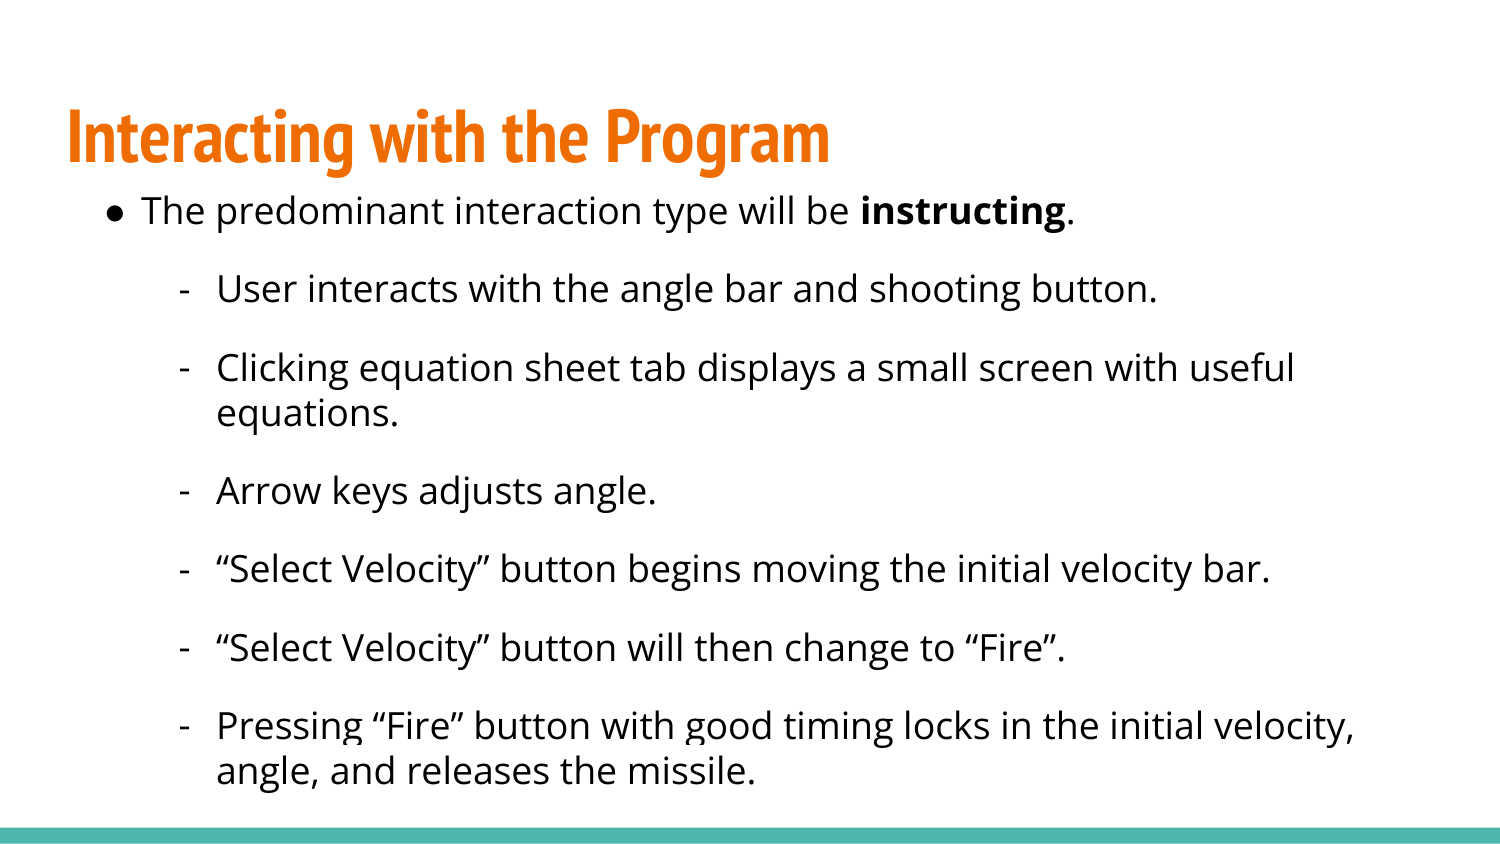

# Interacting with the Program
The predominant interaction type will be instructing.
User interacts with the angle bar and shooting button.
Clicking equation sheet tab displays a small screen with useful equations.
Arrow keys adjusts angle.
“Select Velocity” button begins moving the initial velocity bar.
“Select Velocity” button will then change to “Fire”.
Pressing “Fire” button with good timing locks in the initial velocity, angle, and releases the missile.